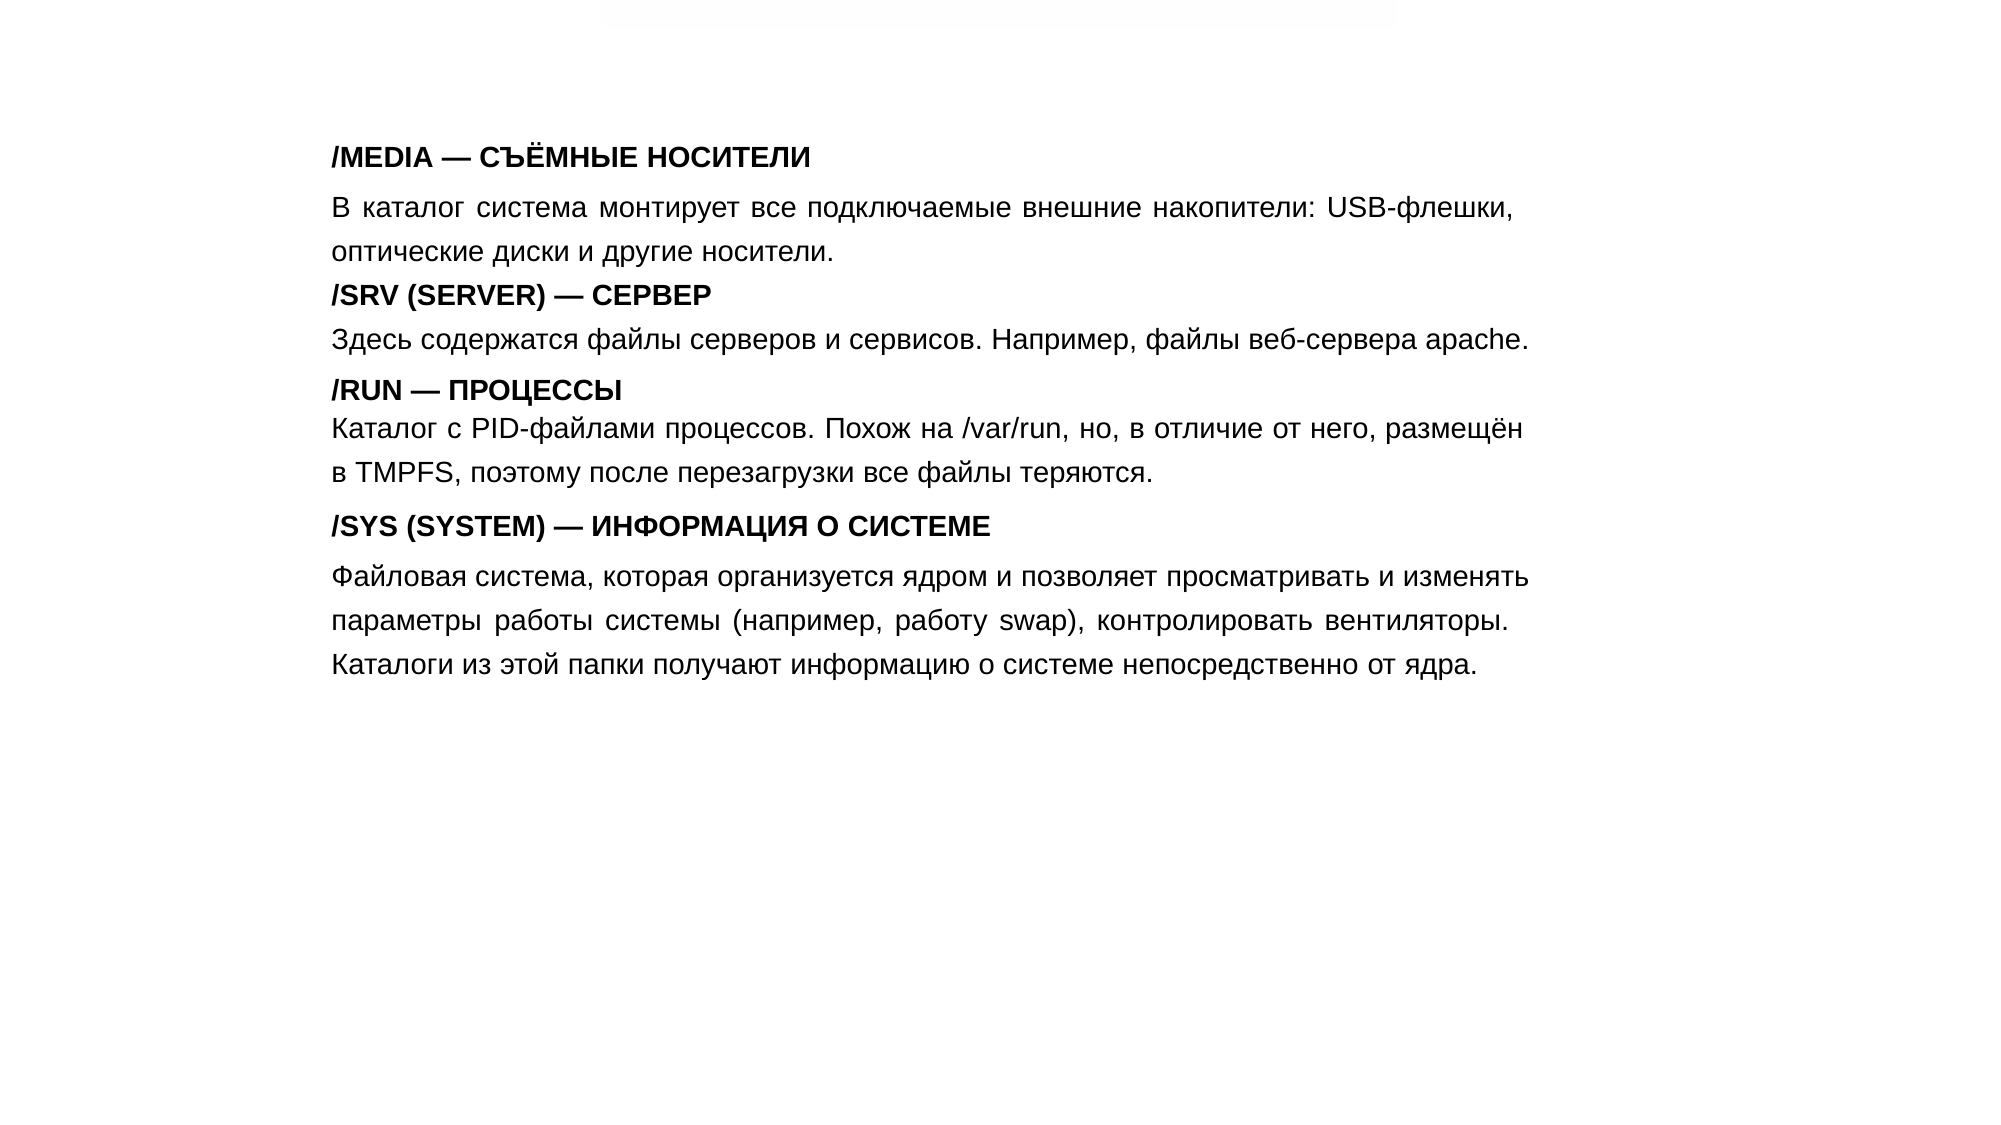

/MEDIA — СЪЁМНЫЕ НОСИТЕЛИ
В каталог система монтирует все подключаемые внешние накопители: USB-флешки,
оптические диски и другие носители.
/SRV (SERVER) — СЕРВЕР
Здесь содержатся файлы серверов и сервисов. Например, файлы веб-сервера apache.
/RUN — ПРОЦЕССЫ
Каталог с PID-файлами процессов. Похож на /var/run, но, в отличие от него, размещён
в TMPFS, поэтому после перезагрузки все файлы теряются.
/SYS (SYSTEM) — ИНФОРМАЦИЯ О СИСТЕМЕ
Файловая система, которая организуется ядром и позволяет просматривать и изменять
параметры работы системы (например, работу swap), контролировать вентиляторы.
Каталоги из этой папки получают информацию о системе непосредственно от ядра.